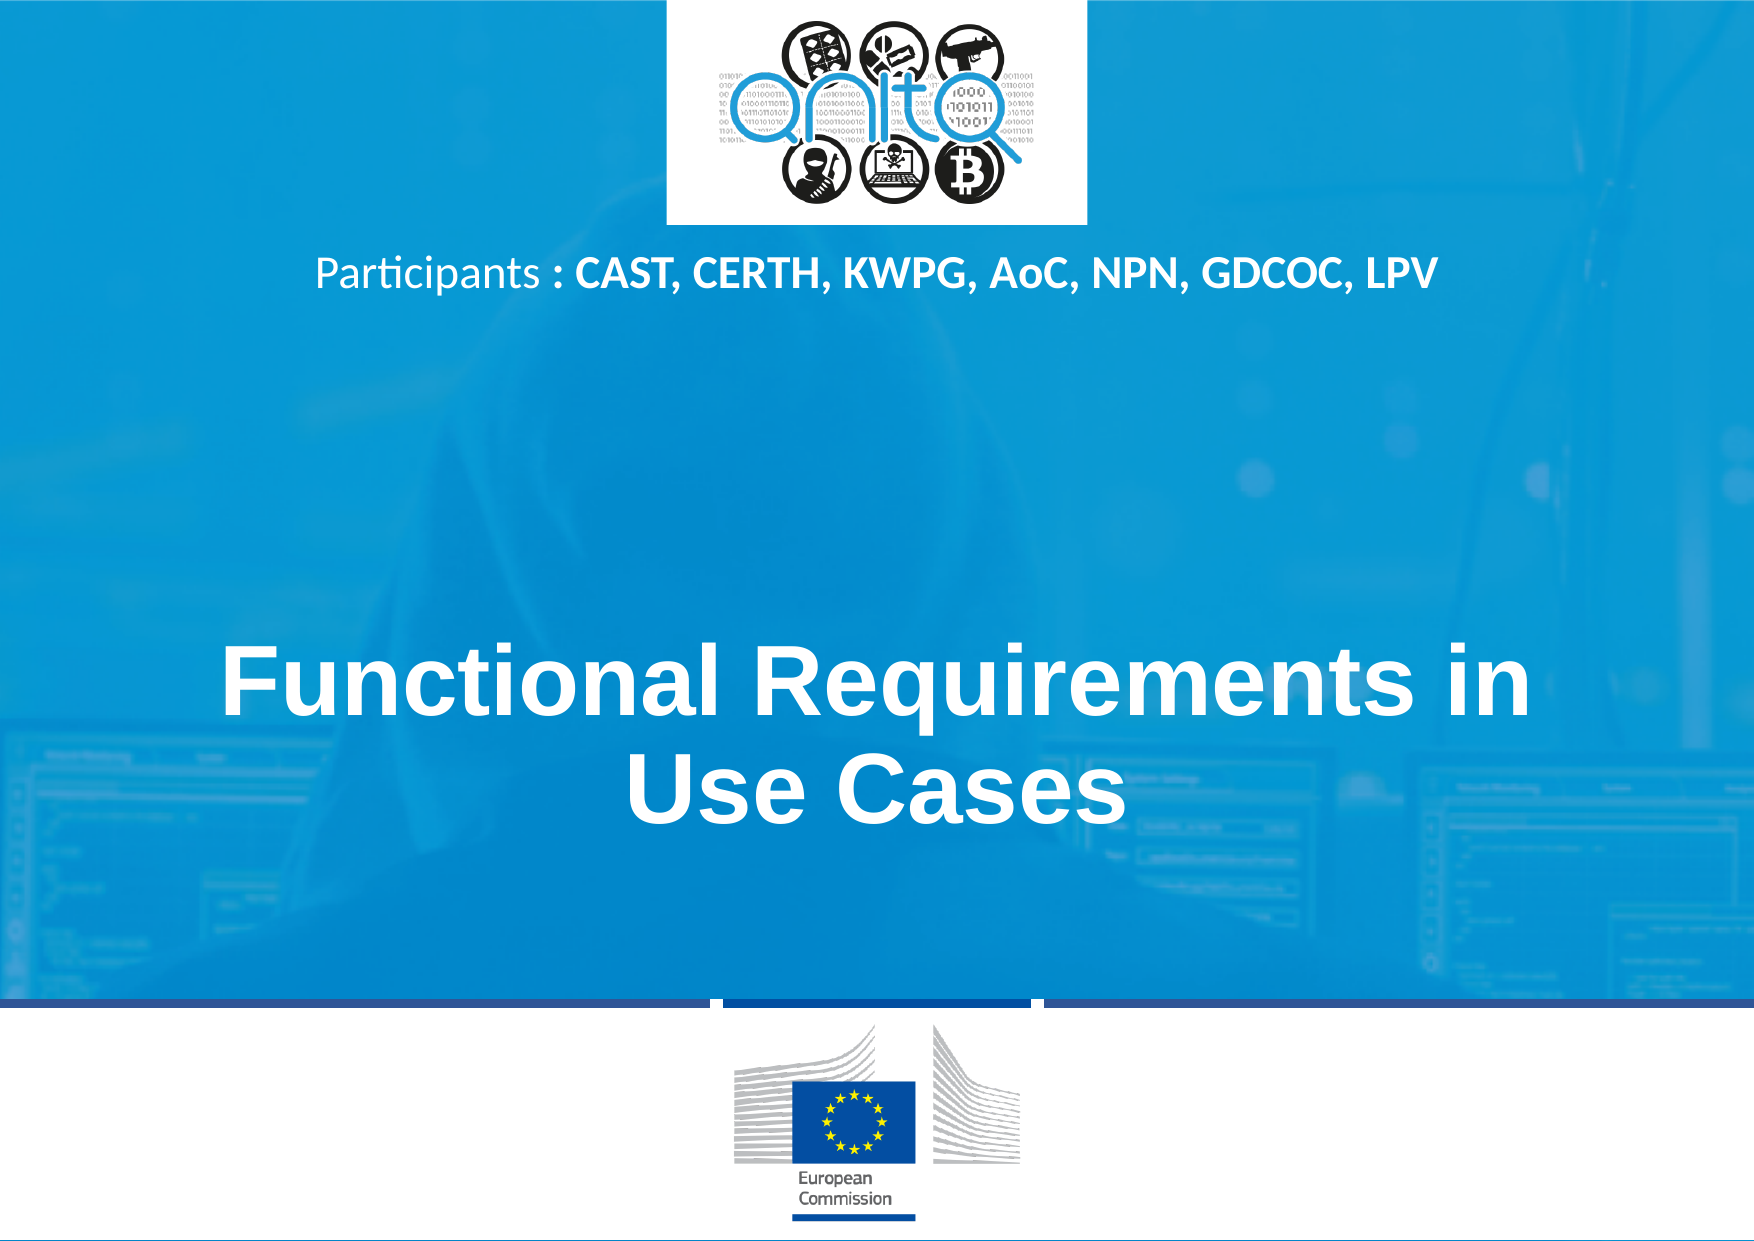

Participants : CAST, CERTH, KWPG, AoC, NPN, GDCOC, LPV
# Functional Requirements in Use Cases